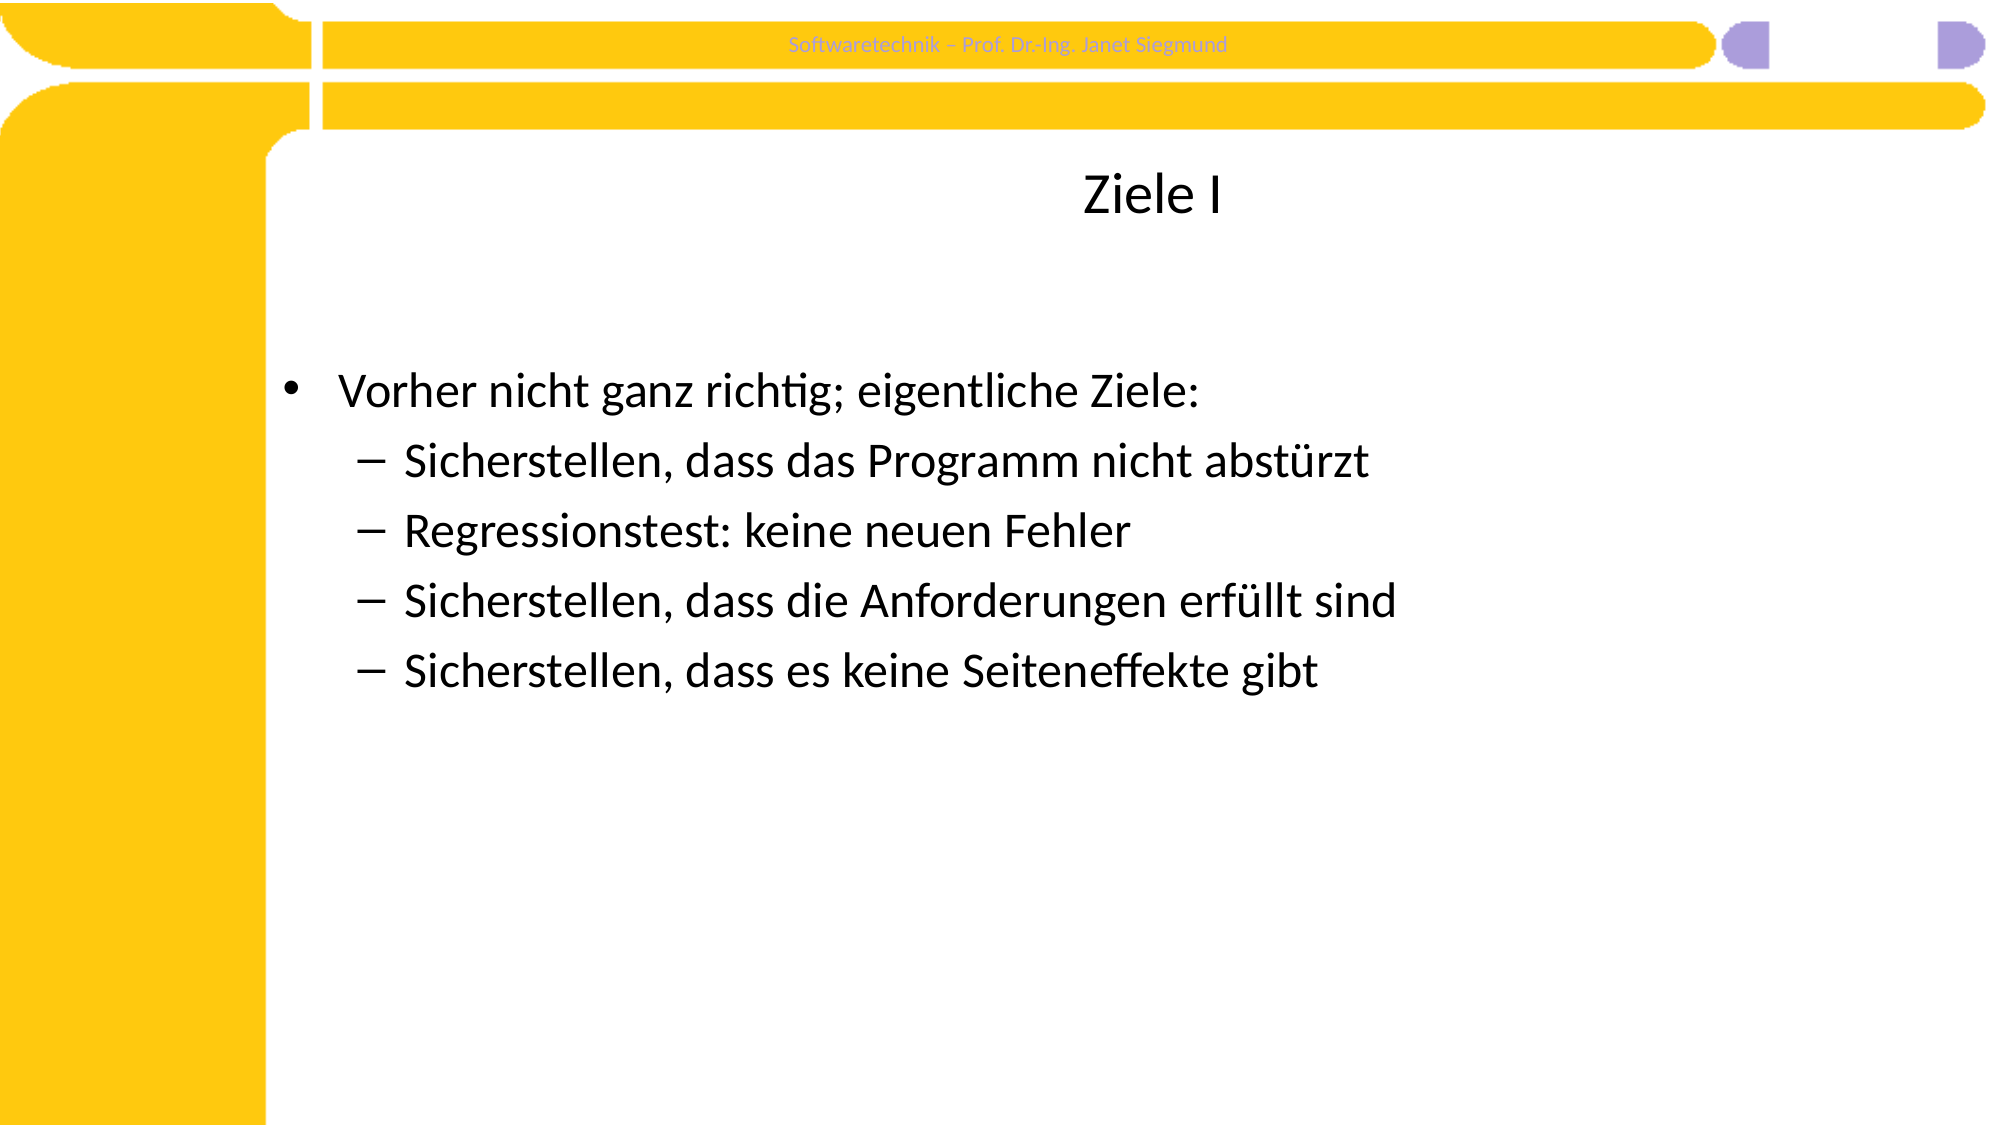

# Ziele I
Vorher nicht ganz richtig; eigentliche Ziele:
Sicherstellen, dass das Programm nicht abstürzt
Regressionstest: keine neuen Fehler
Sicherstellen, dass die Anforderungen erfüllt sind
Sicherstellen, dass es keine Seiteneffekte gibt